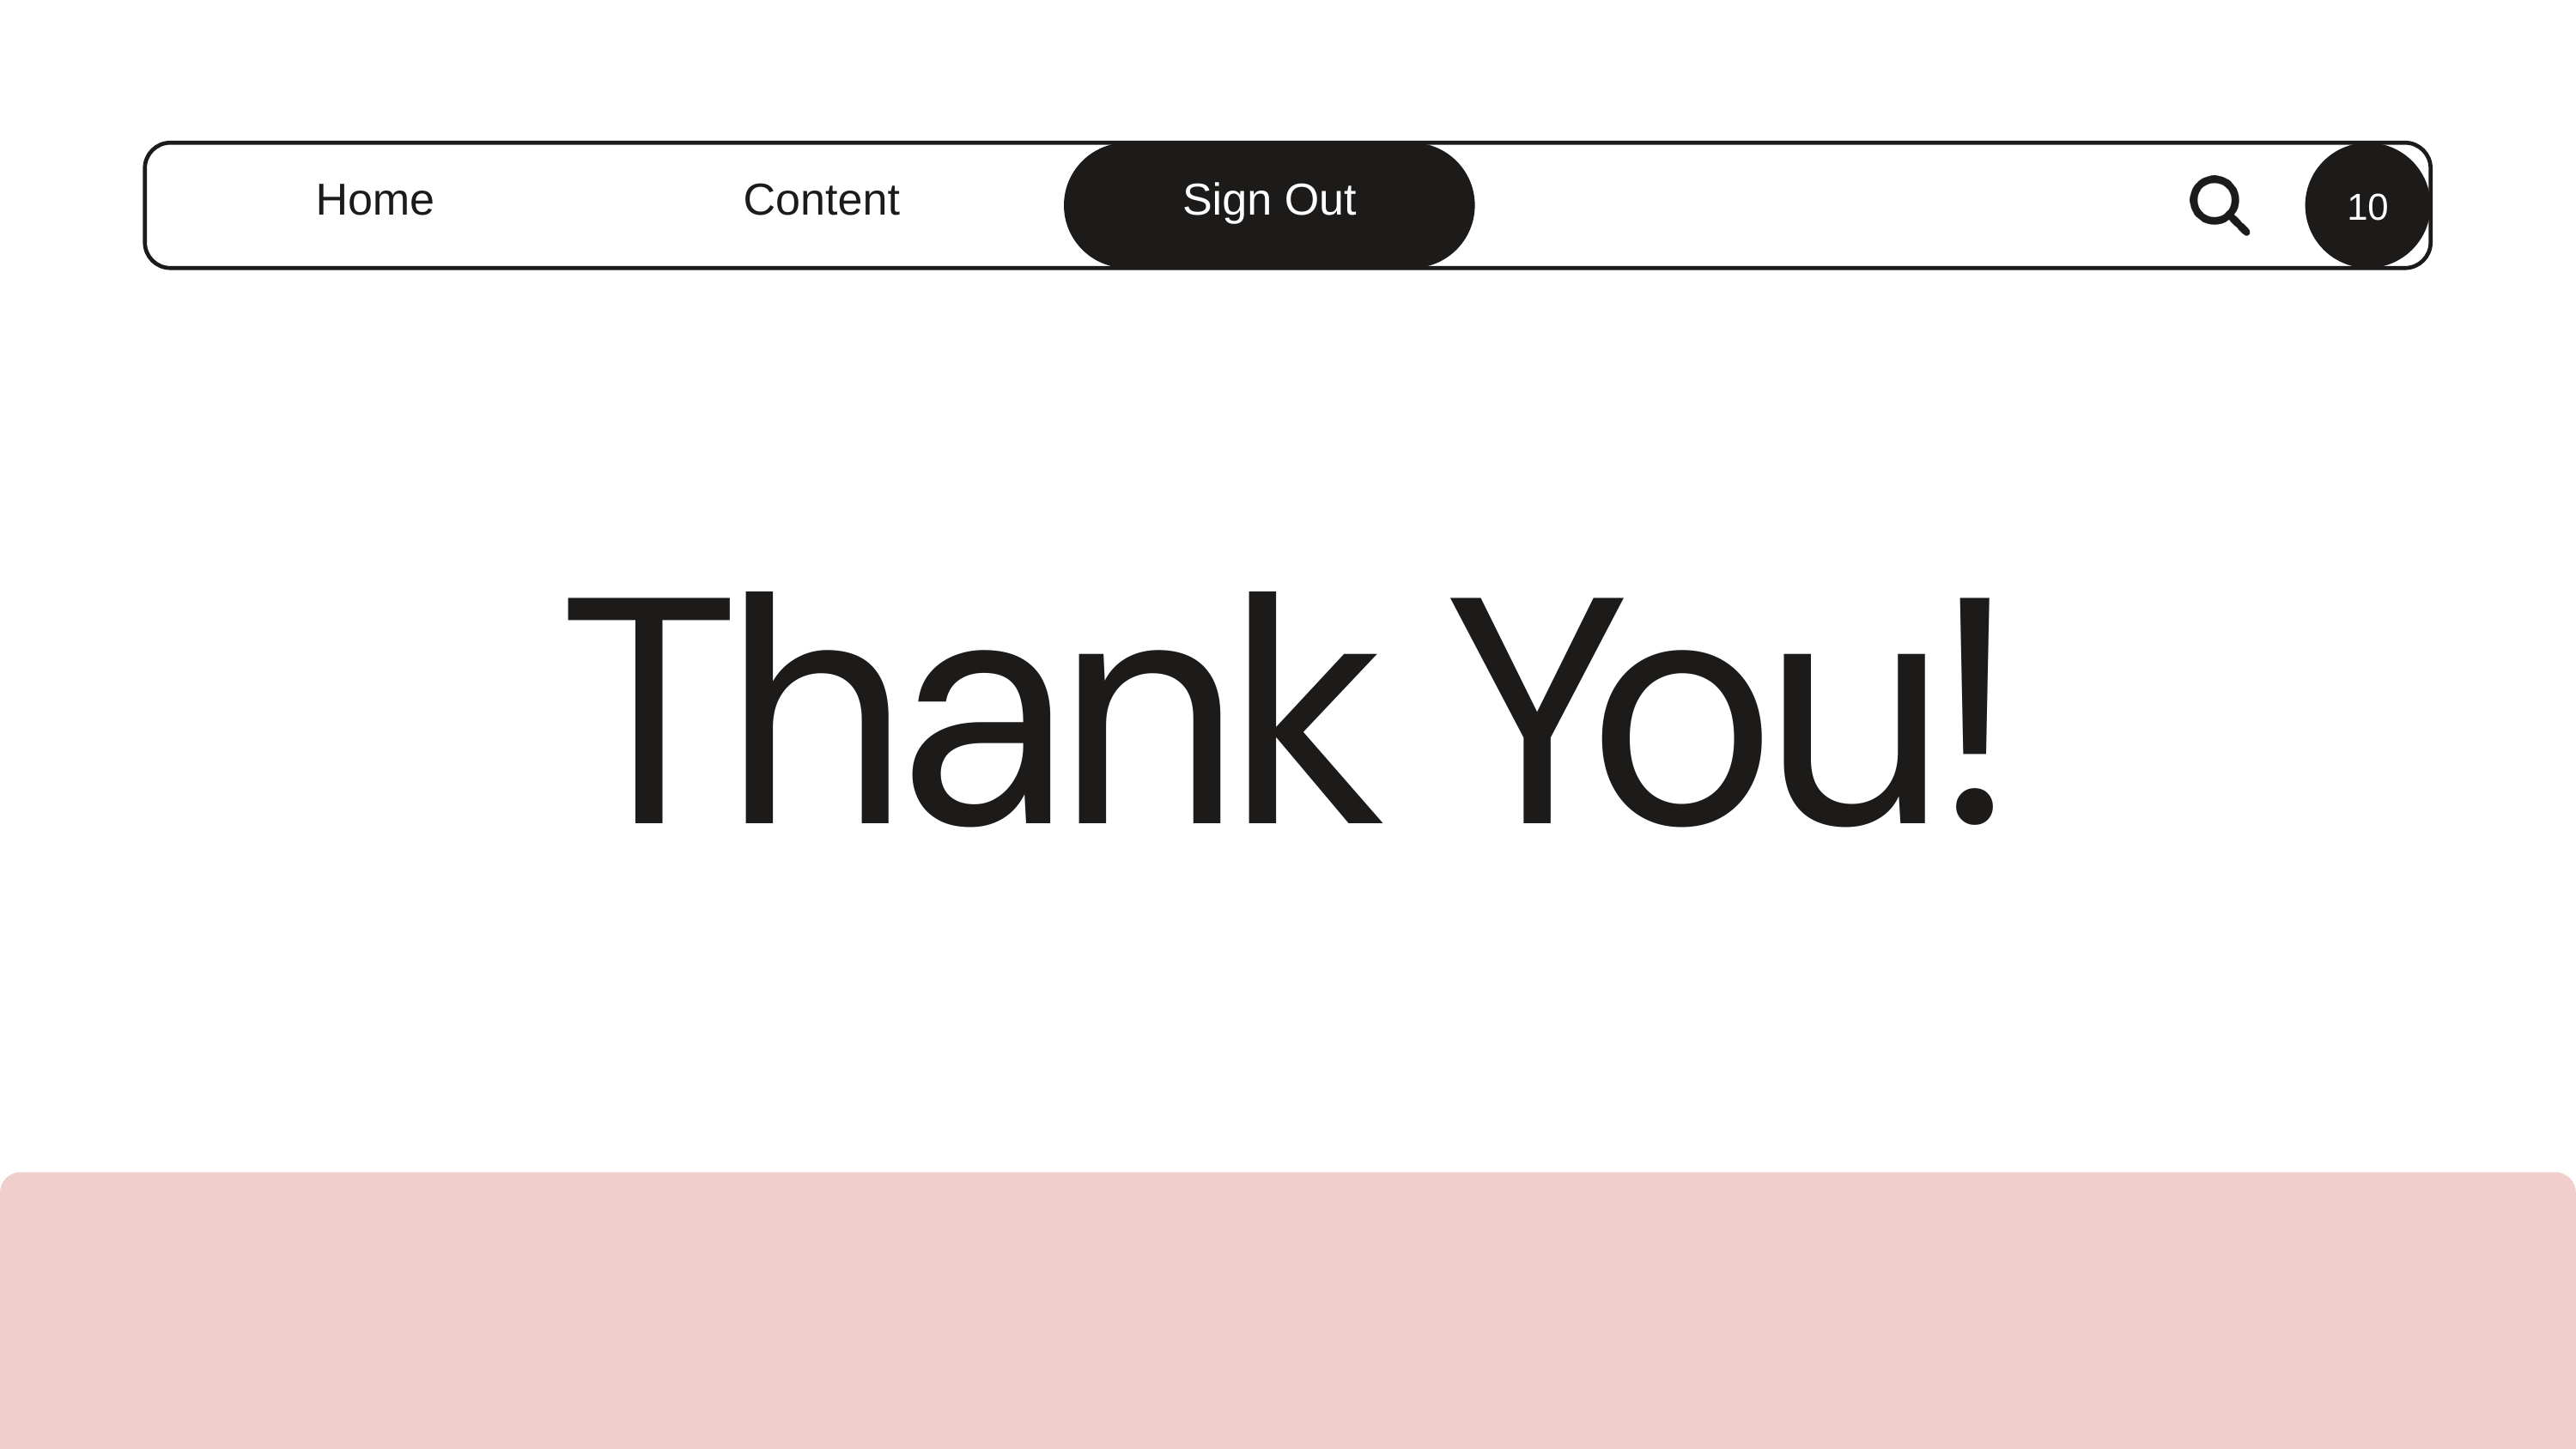

Sign Out

10

Home

Content

Thank You!